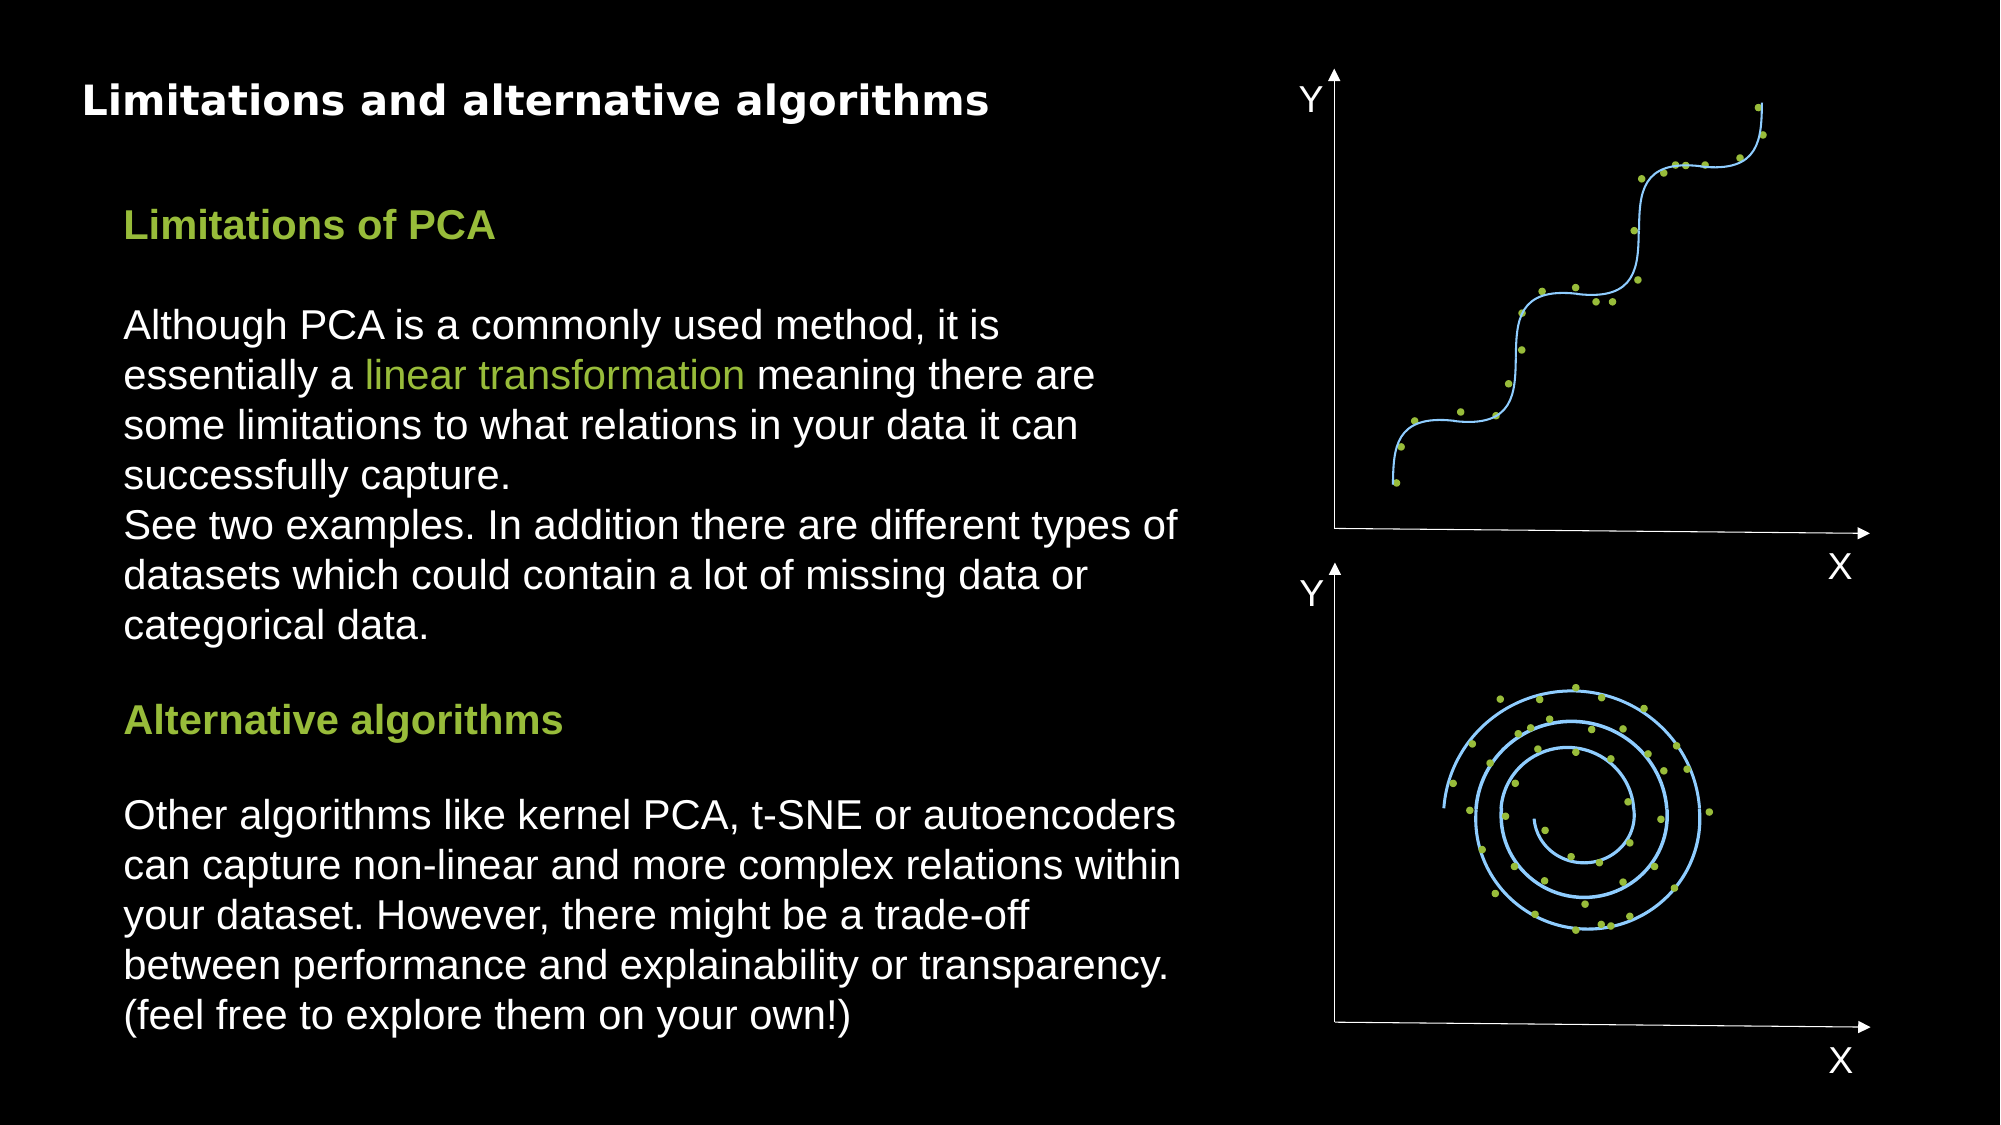

Limitations and alternative algorithms

Y

Limitations of PCA

Although PCA is a commonly used method, it is essentially a linear transformation meaning there are some limitations to what relations in your data it can successfully capture.
See two examples. In addition there are different types of datasets which could contain a lot of missing data or categorical data.

Alternative algorithms

Other algorithms like kernel PCA, t-SNE or autoencoders can capture non-linear and more complex relations within your dataset. However, there might be a trade-off between performance and explainability or transparency.
(feel free to explore them on your own!)

X
Y

X